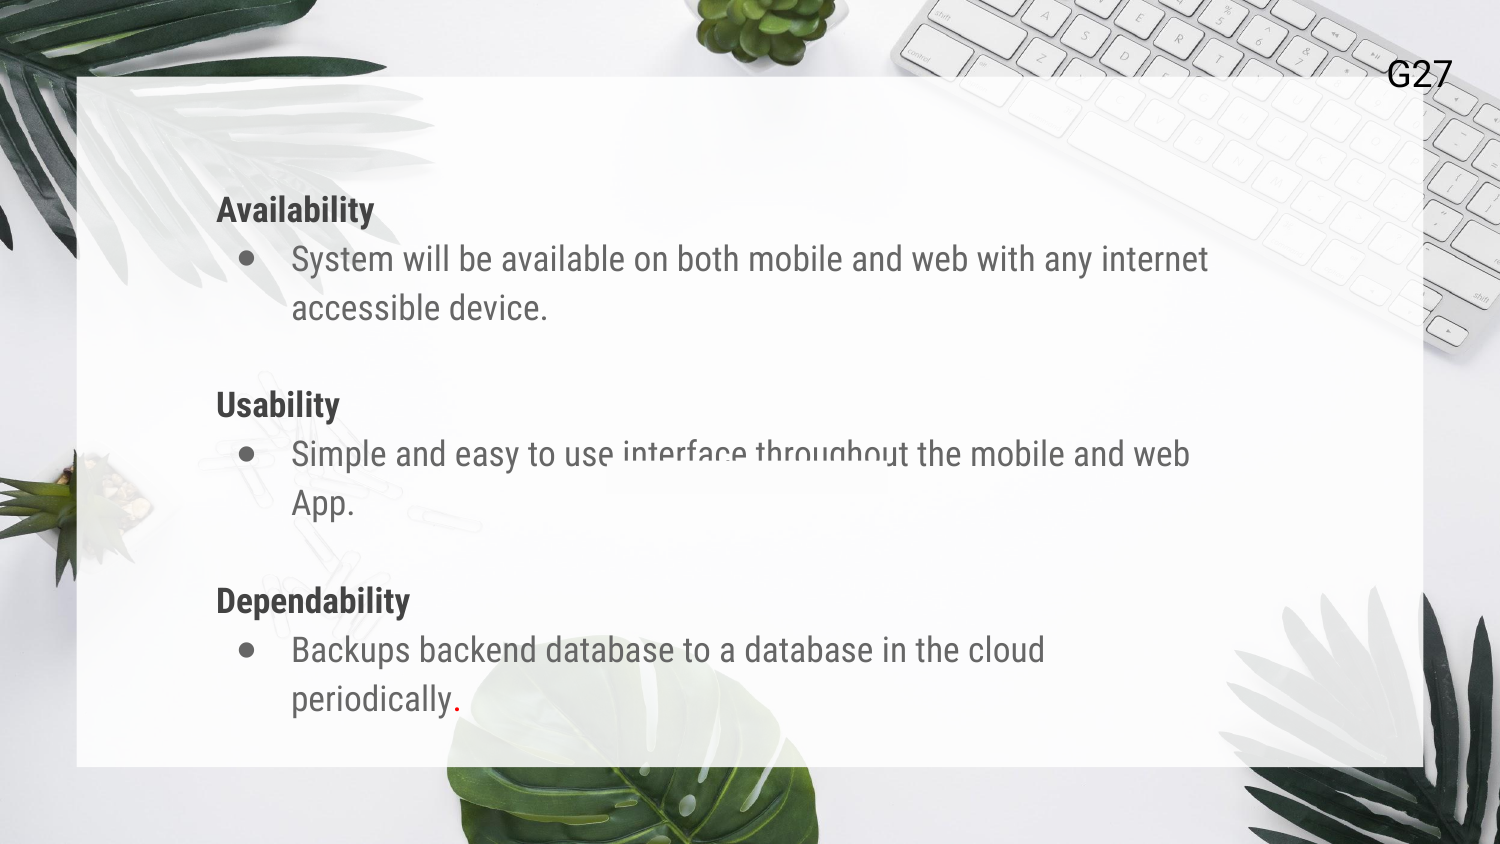

G27
Availability
System will be available on both mobile and web with any internet accessible device.

Usability
Simple and easy to use interface throughout the mobile and web App.

Dependability
Backups backend database to a database in the cloud
periodically.